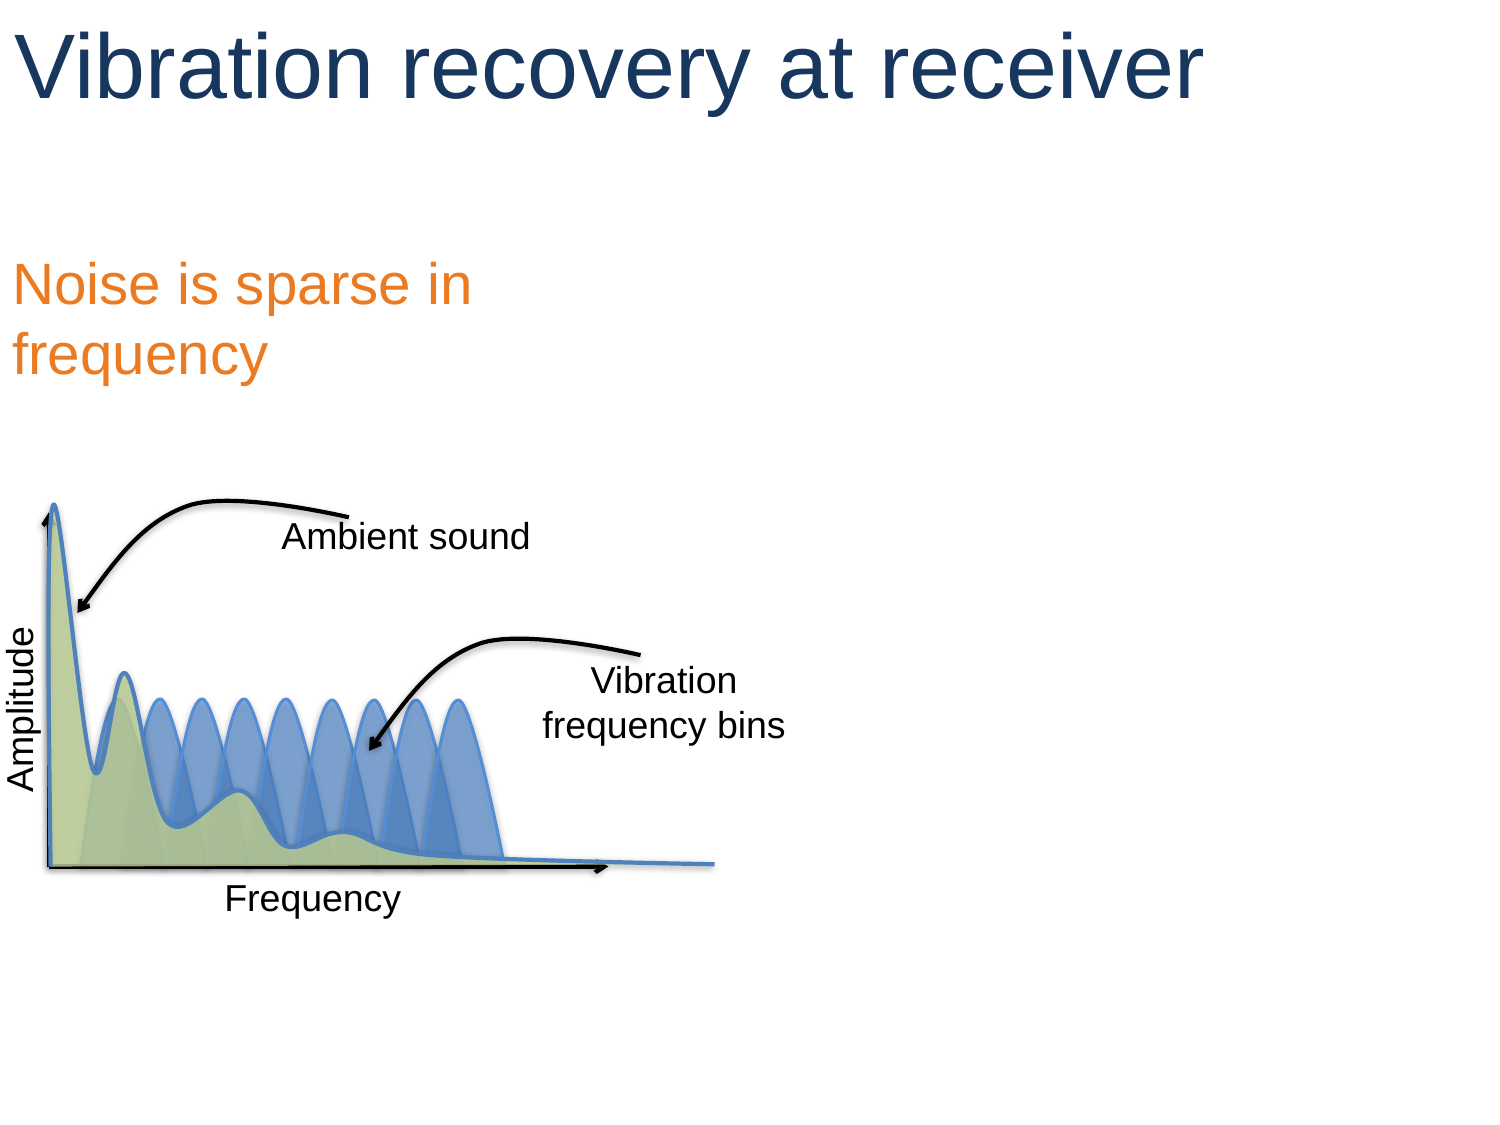

Vibration recovery at receiver
Noise is sparse in frequency

Ambient sound

Vibration frequency bins
Amplitude

Frequency